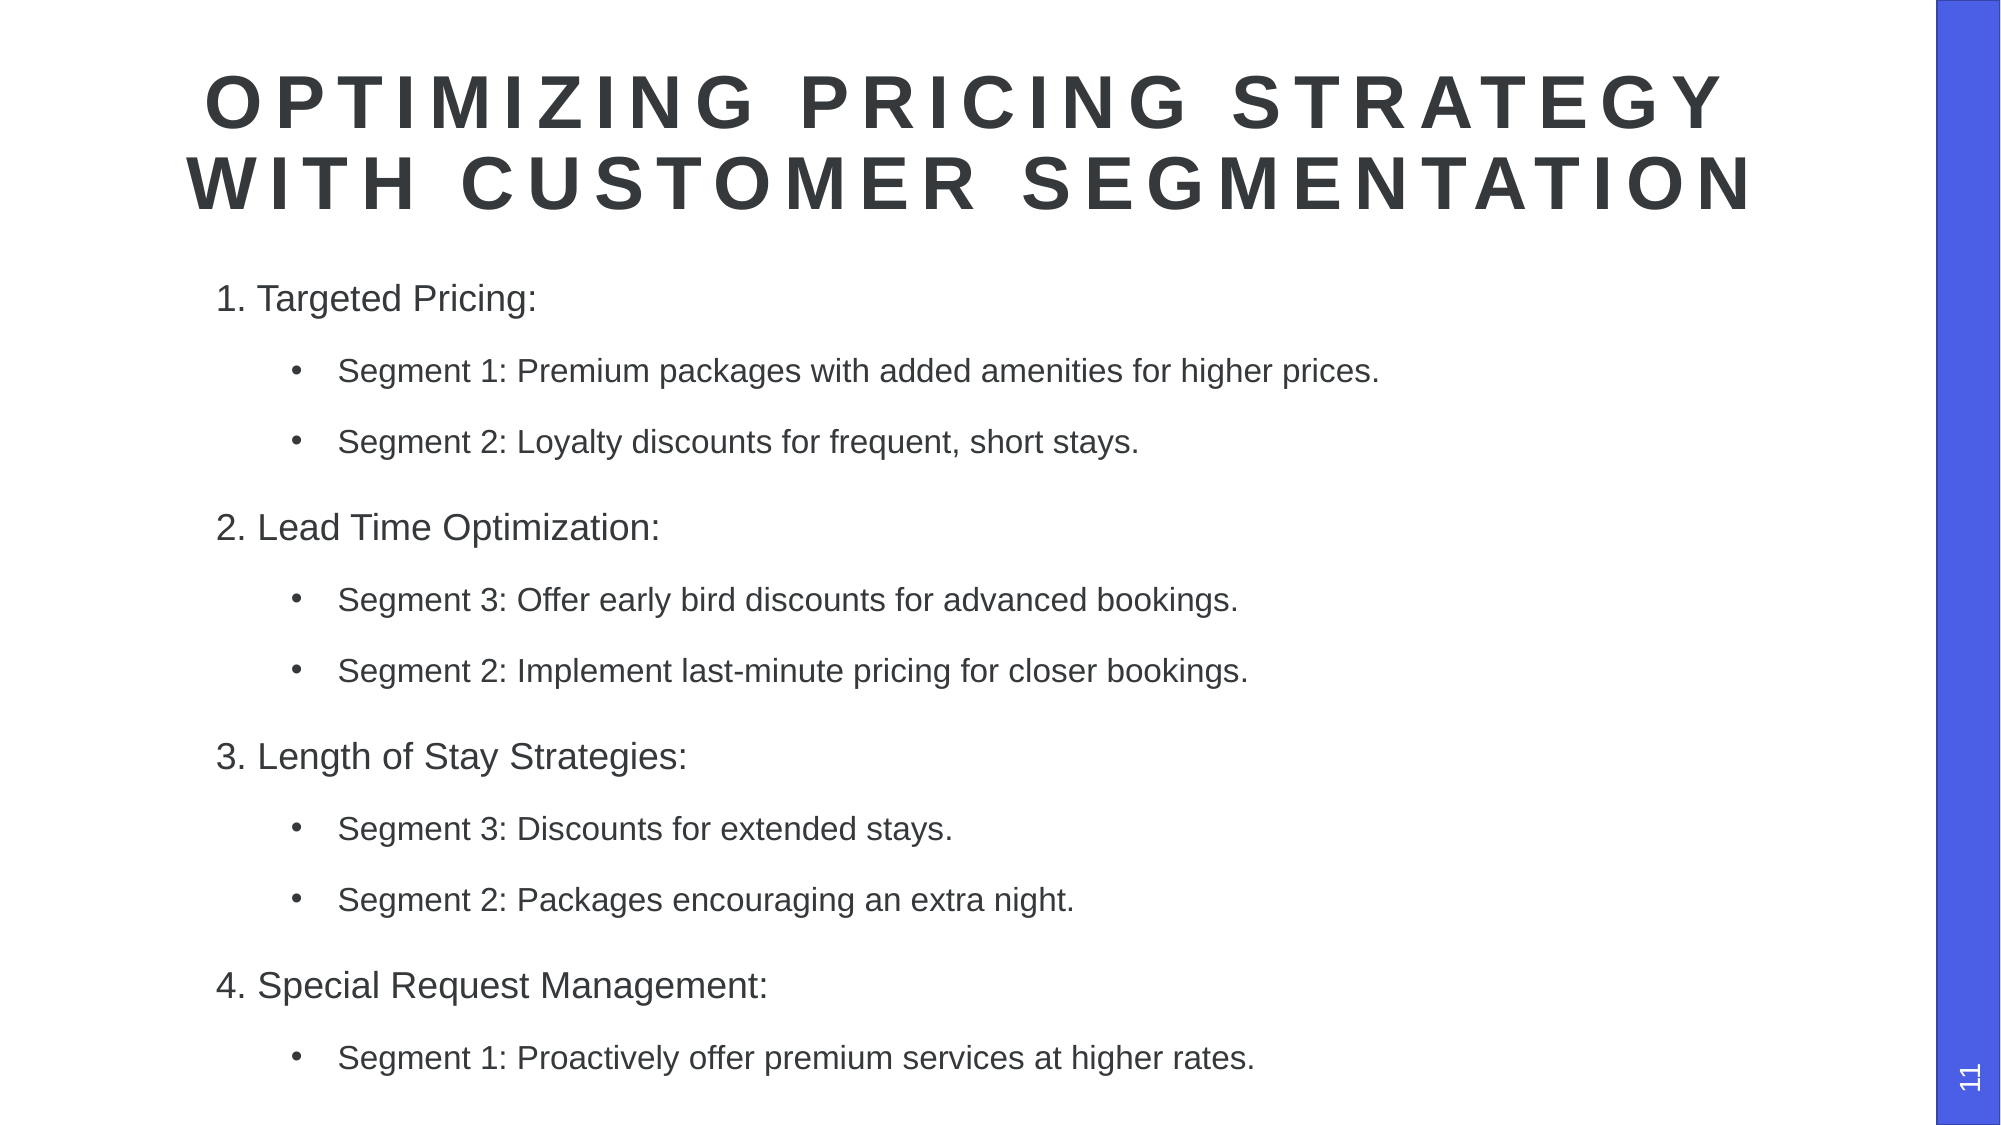

# Optimizing Pricing Strategy with Customer Segmentation
1. Targeted Pricing:
Segment 1: Premium packages with added amenities for higher prices.
Segment 2: Loyalty discounts for frequent, short stays.
2. Lead Time Optimization:
Segment 3: Offer early bird discounts for advanced bookings.
Segment 2: Implement last-minute pricing for closer bookings.
3. Length of Stay Strategies:
Segment 3: Discounts for extended stays.
Segment 2: Packages encouraging an extra night.
4. Special Request Management:
Segment 1: Proactively offer premium services at higher rates.

11